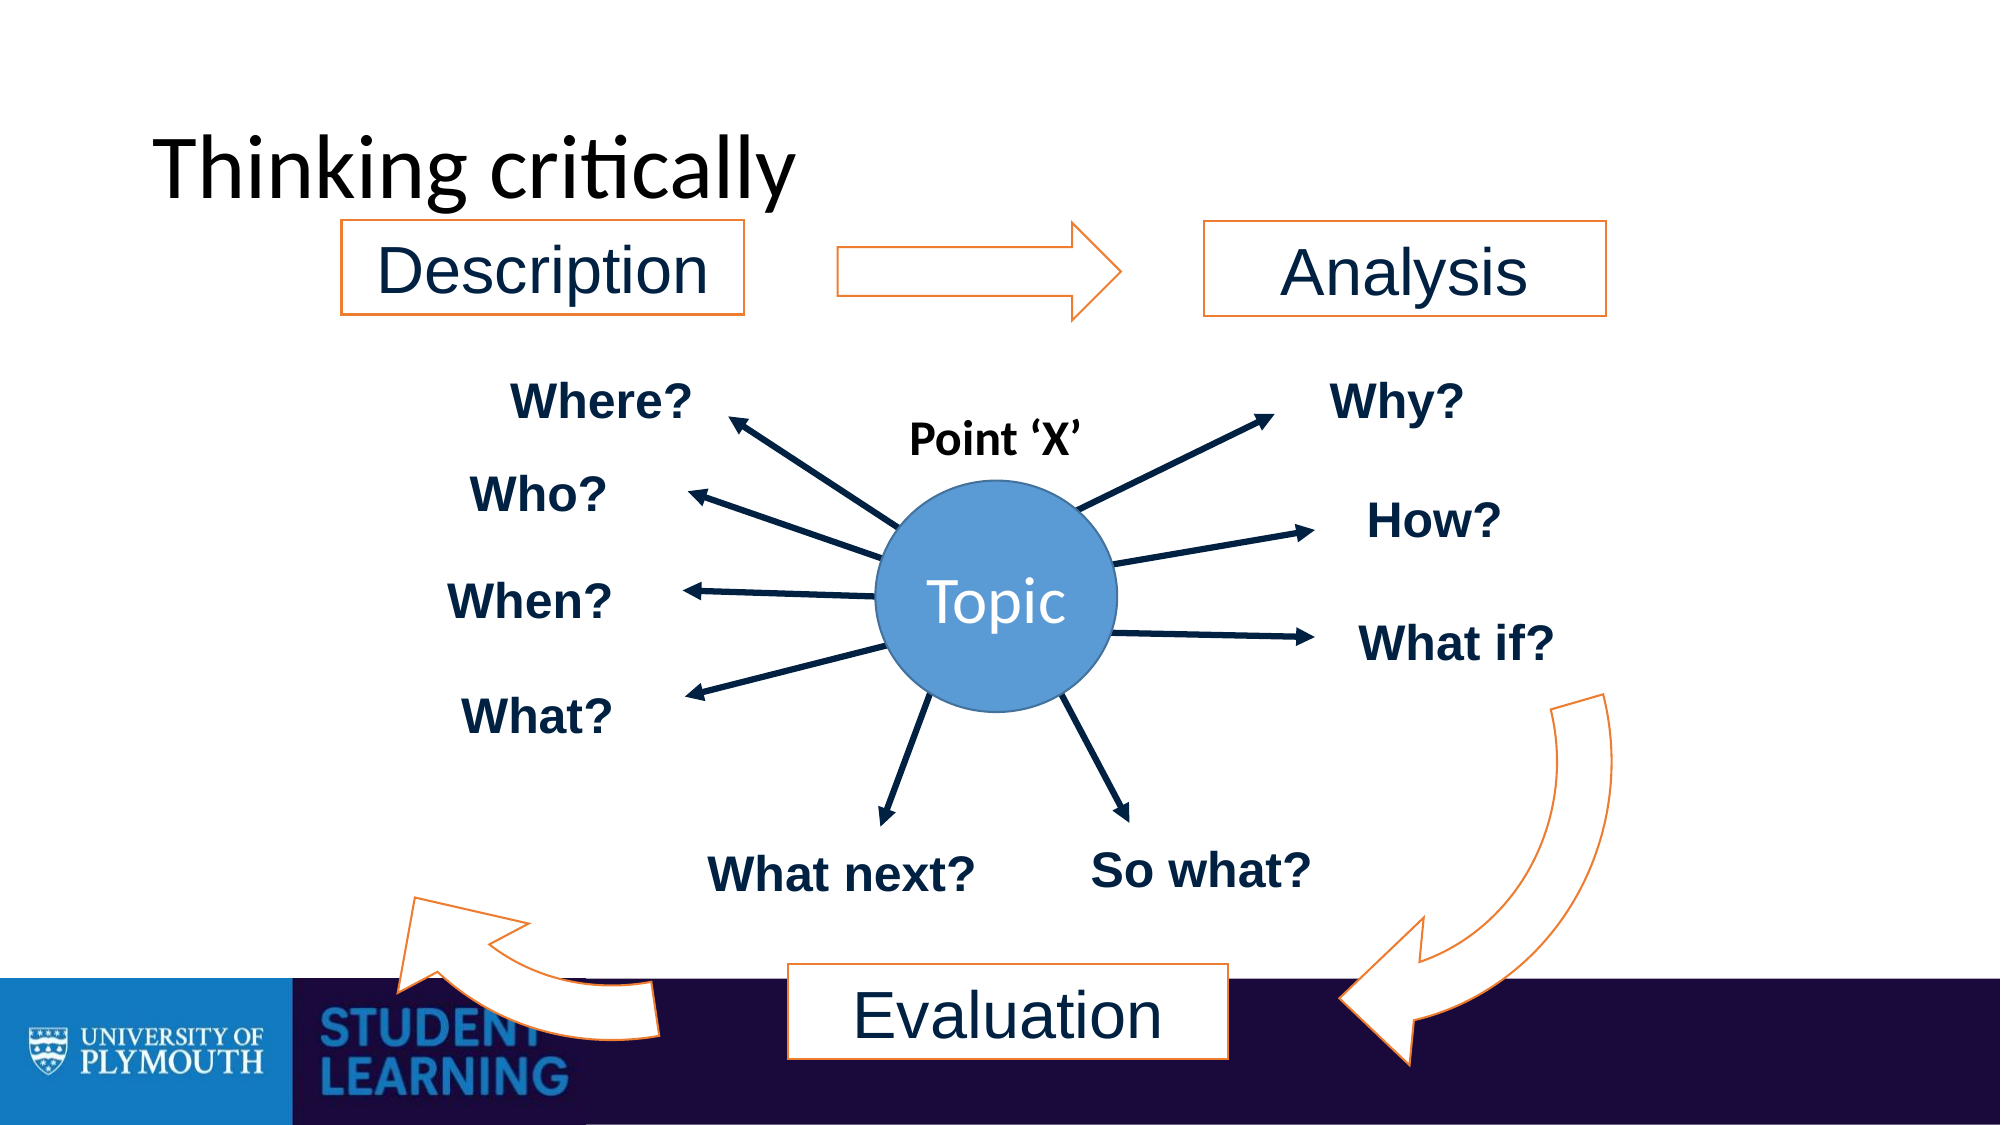

# Thinking critically
Description
Analysis

Where?
Why?
Point ‘X’

Who?

How?
Topic

When?

What if?

What?
So what?
What next?
Evaluation